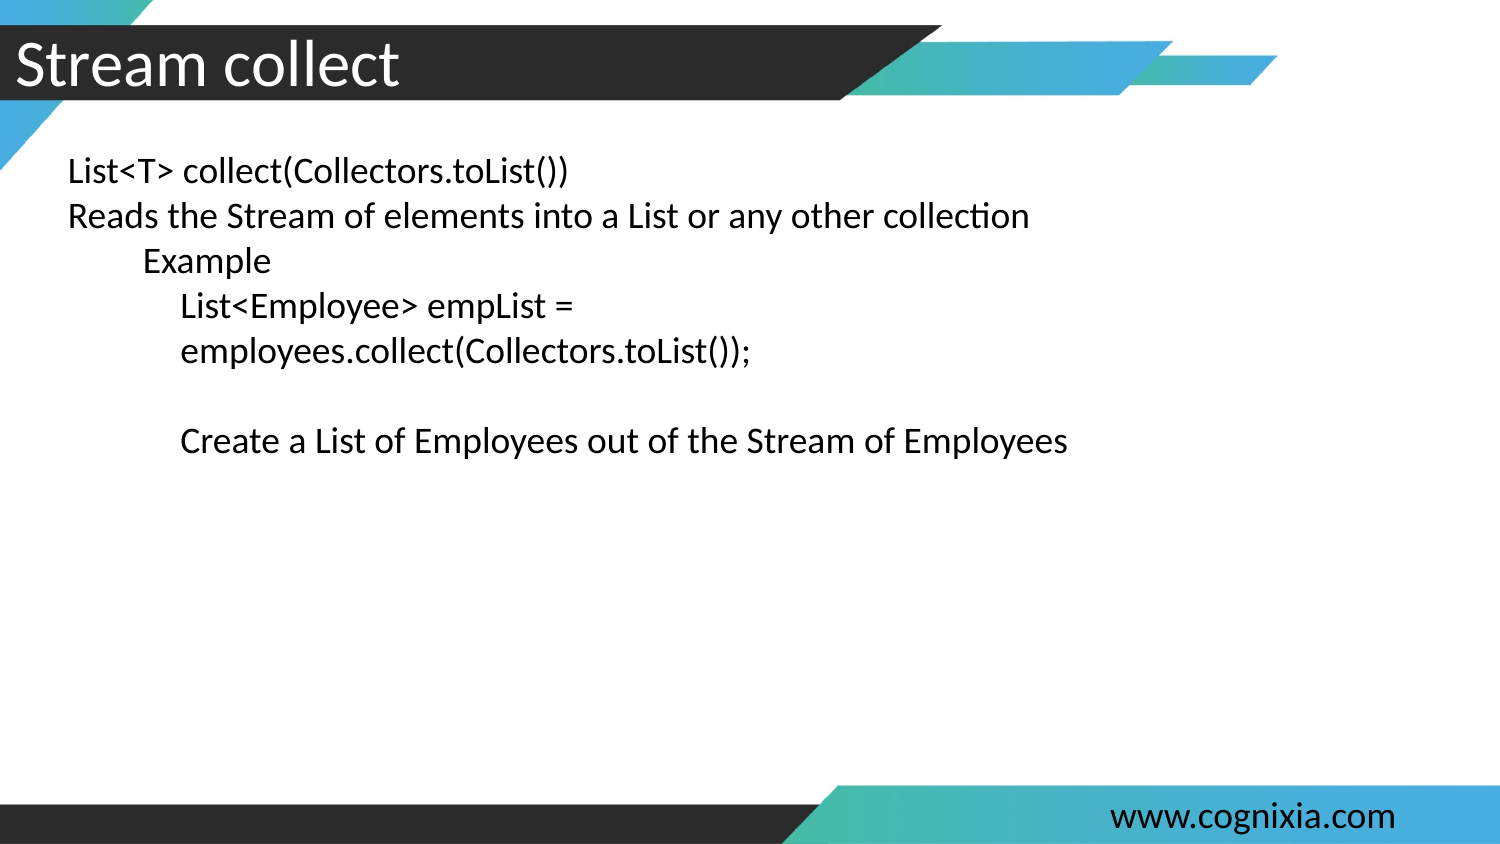

#
Stream collect
List<T> collect(Collectors.toList())
Reads the Stream of elements into a List or any other collection
Example
List<Employee> empList =
employees.collect(Collectors.toList());

Create a List of Employees out of the Stream of Employees